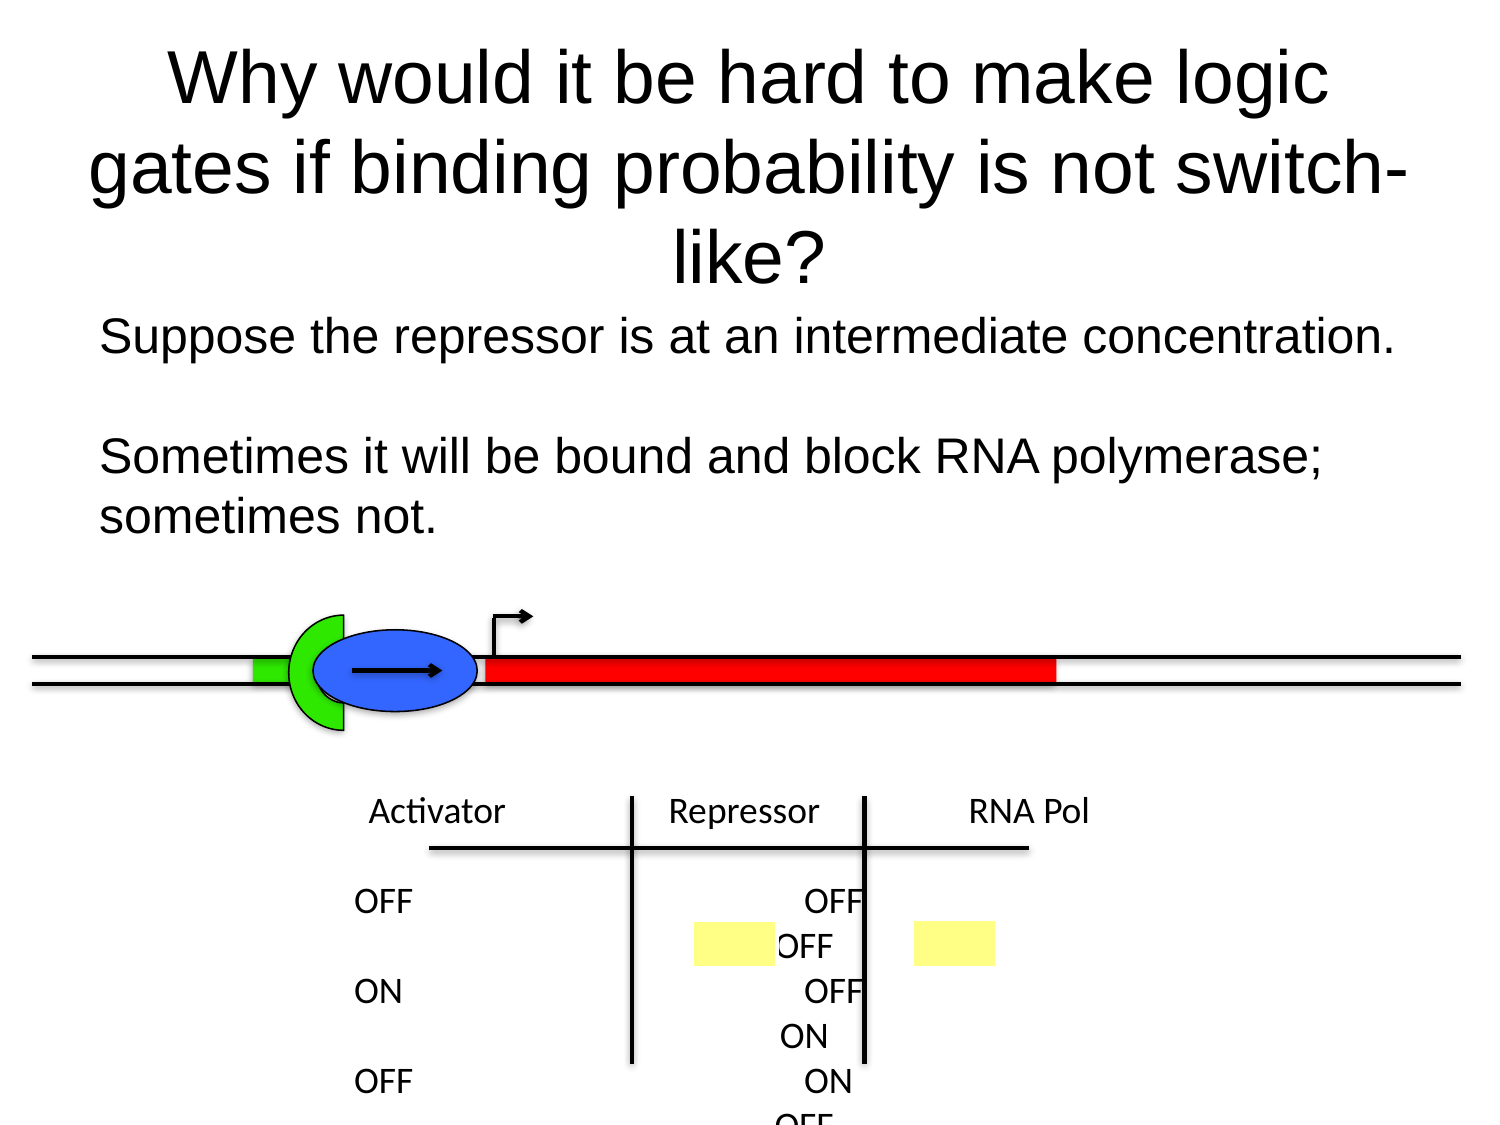

# Why would it be hard to make logic gates if binding probability is not switch-like?
Suppose the repressor is at an intermediate concentration.

Sometimes it will be bound and block RNA polymerase; sometimes not.

Activator		Repressor	RNA Pol

OFF			OFF			OFF
ON			OFF			ON
OFF			ON			OFF
ON			ON			OFF